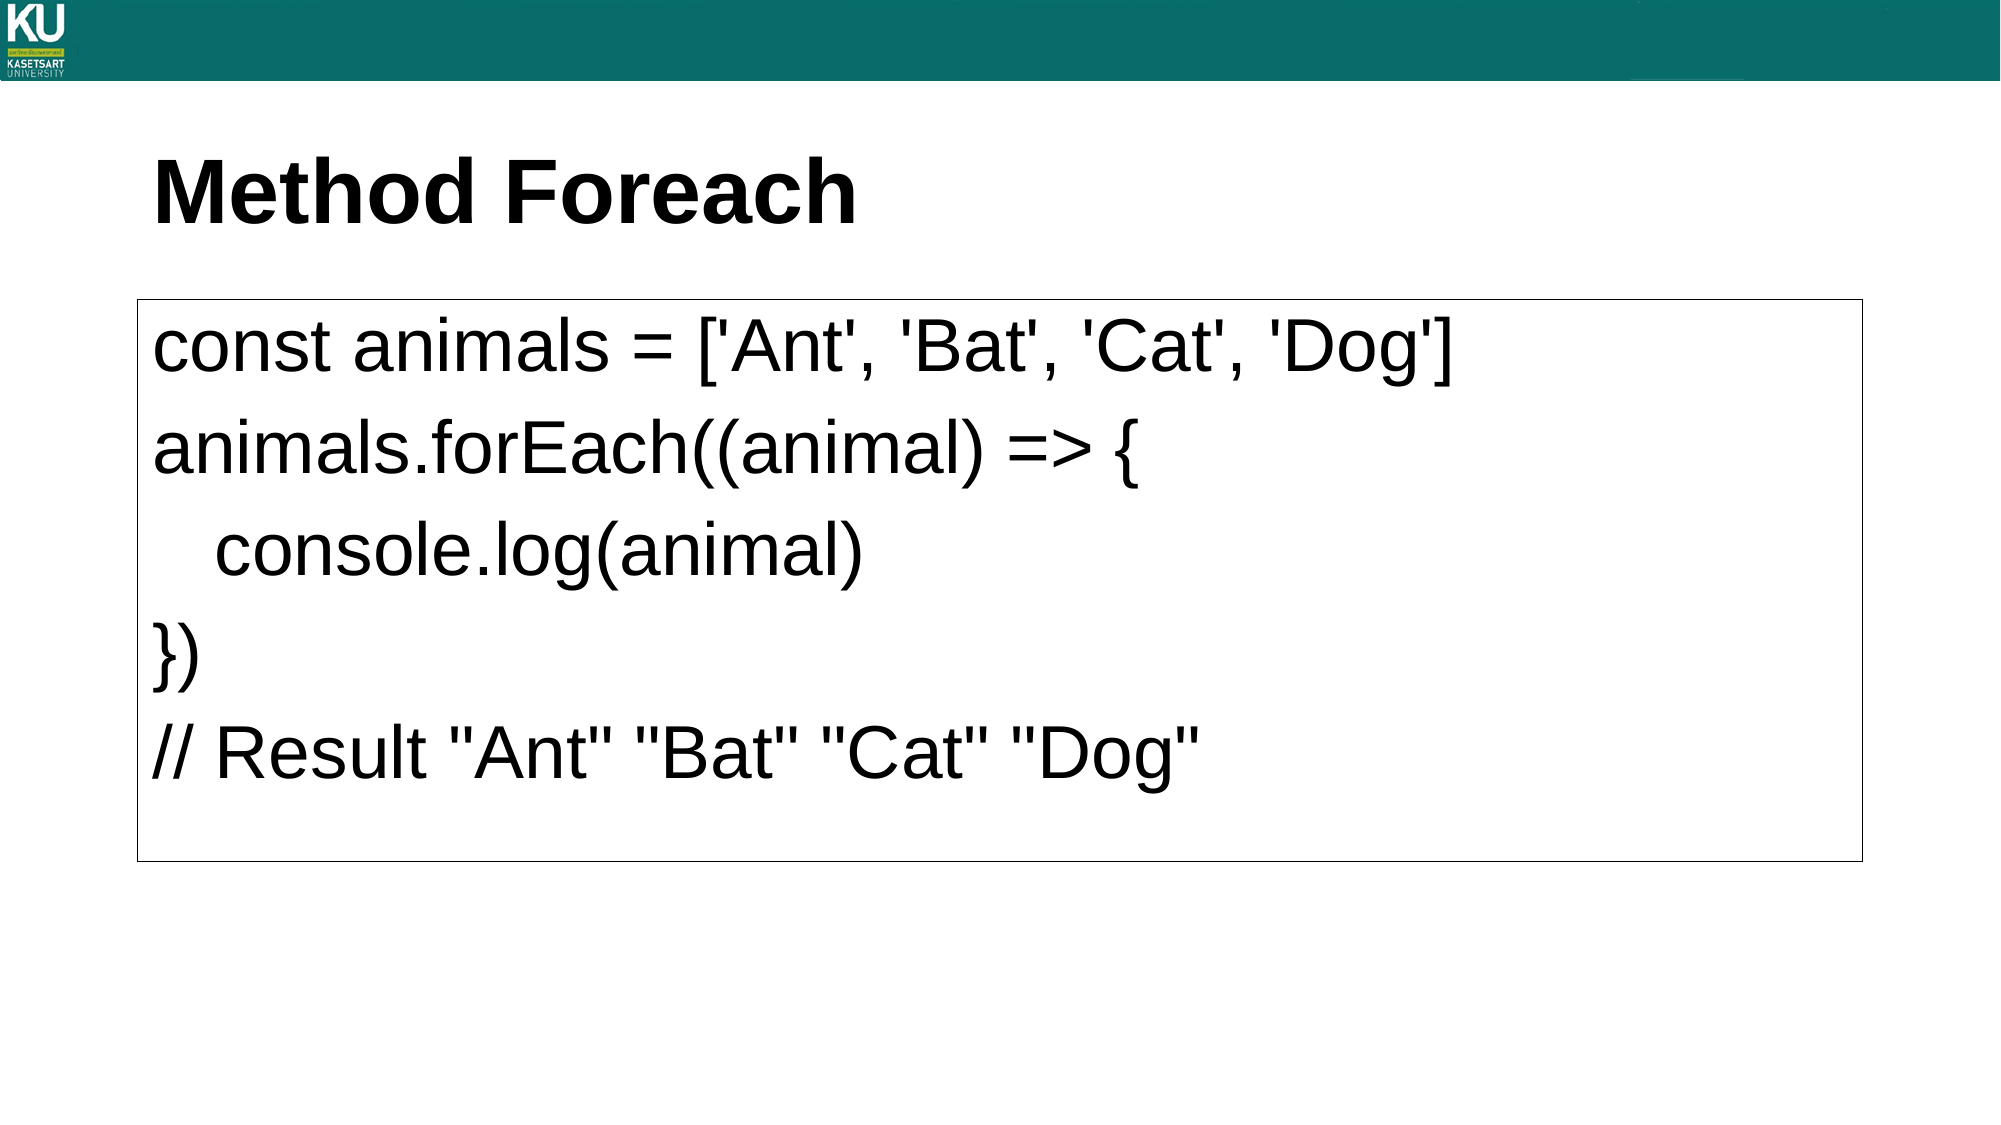

# Method Foreach
const animals = ['Ant', 'Bat', 'Cat', 'Dog']
animals.forEach((animal) => {
   console.log(animal)
})
// Result "Ant" "Bat" "Cat" "Dog"